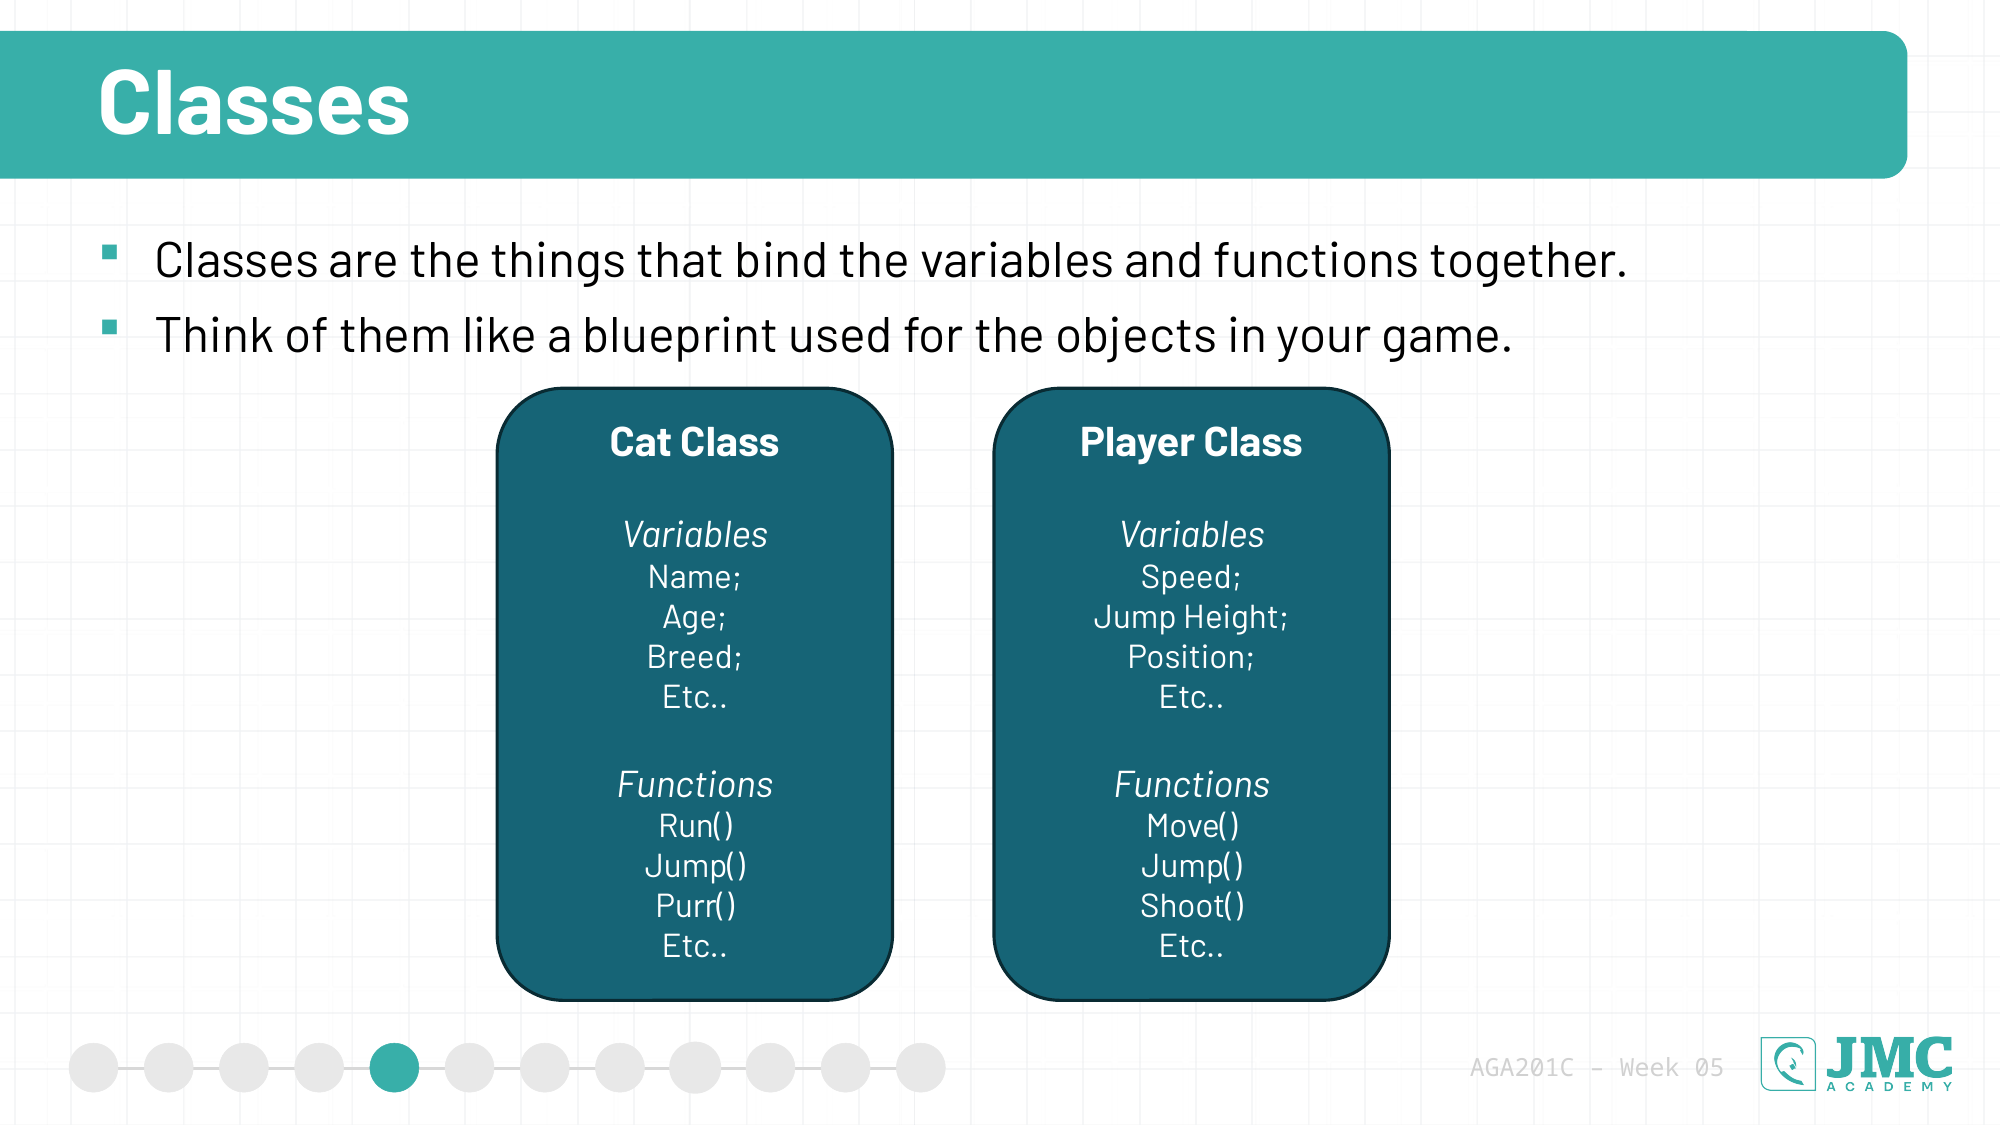

Classes
Classes are the things that bind the variables and functions together.
Think of them like a blueprint used for the objects in your game.

Player Class

Variables
Speed;
Jump Height;
Position;
Etc..

Functions
Move()
Jump()
Shoot()
Etc..

Cat Class

Variables
Name;
Age;
Breed;
Etc..

Functions
Run()
Jump()
Purr()
Etc..